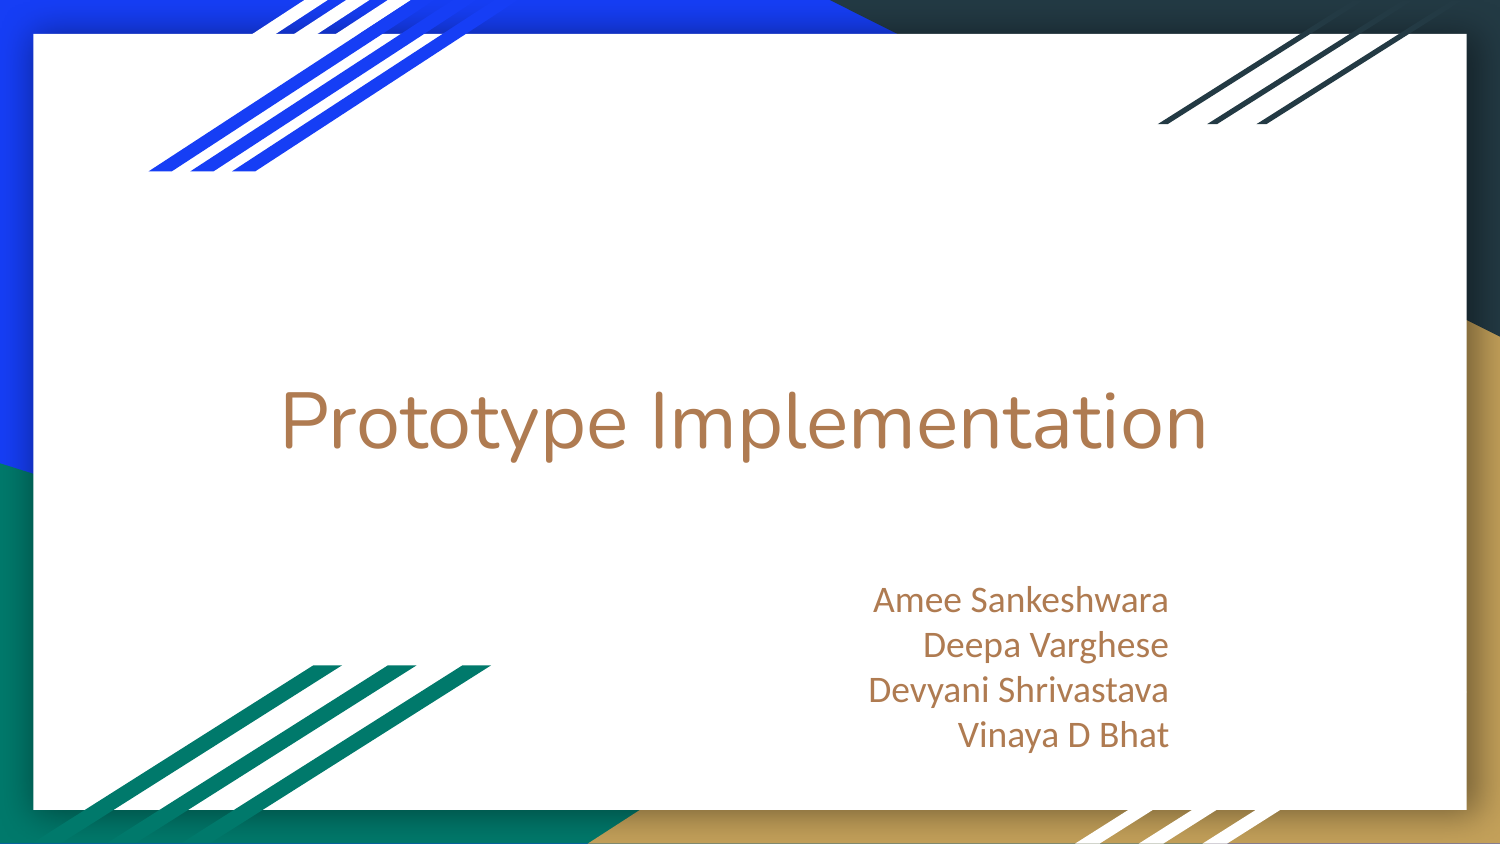

# Prototype Implementation
Amee Sankeshwara
Deepa Varghese
Devyani Shrivastava
Vinaya D Bhat